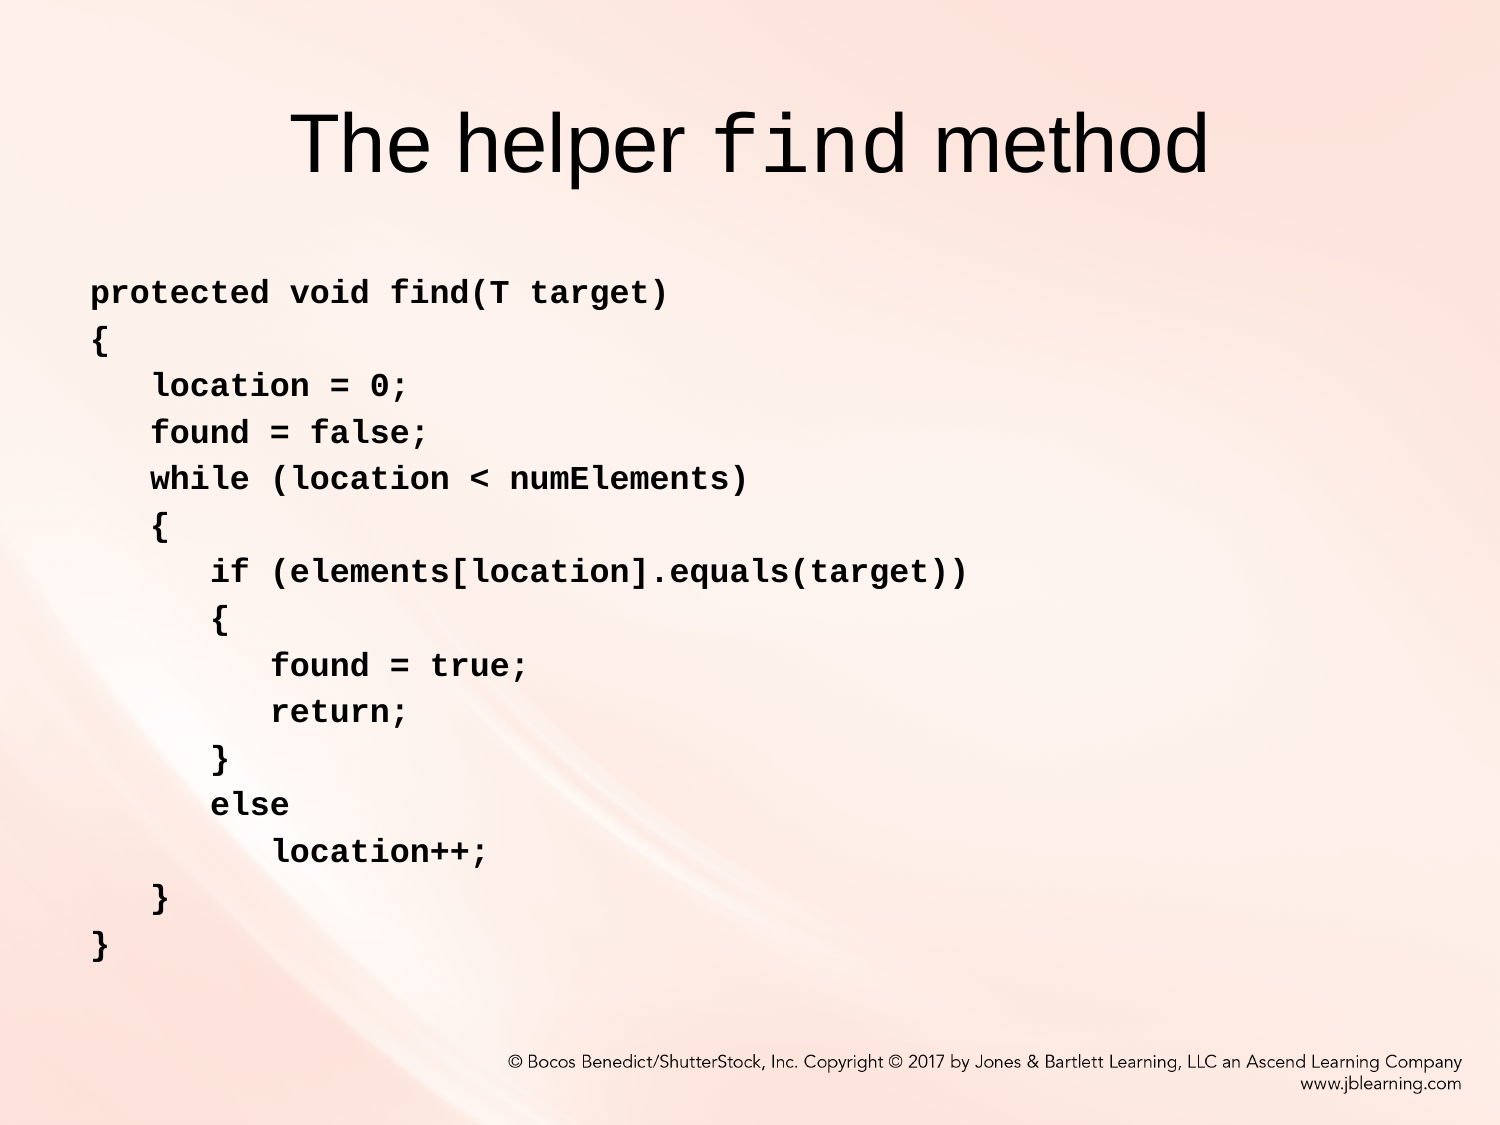

# The helper find method
protected void find(T target)
{
   location = 0;
   found = false;
   while (location < numElements)
   {
      if (elements[location].equals(target))
      {
         found = true;
         return;
      }
      else
         location++;
   }
}